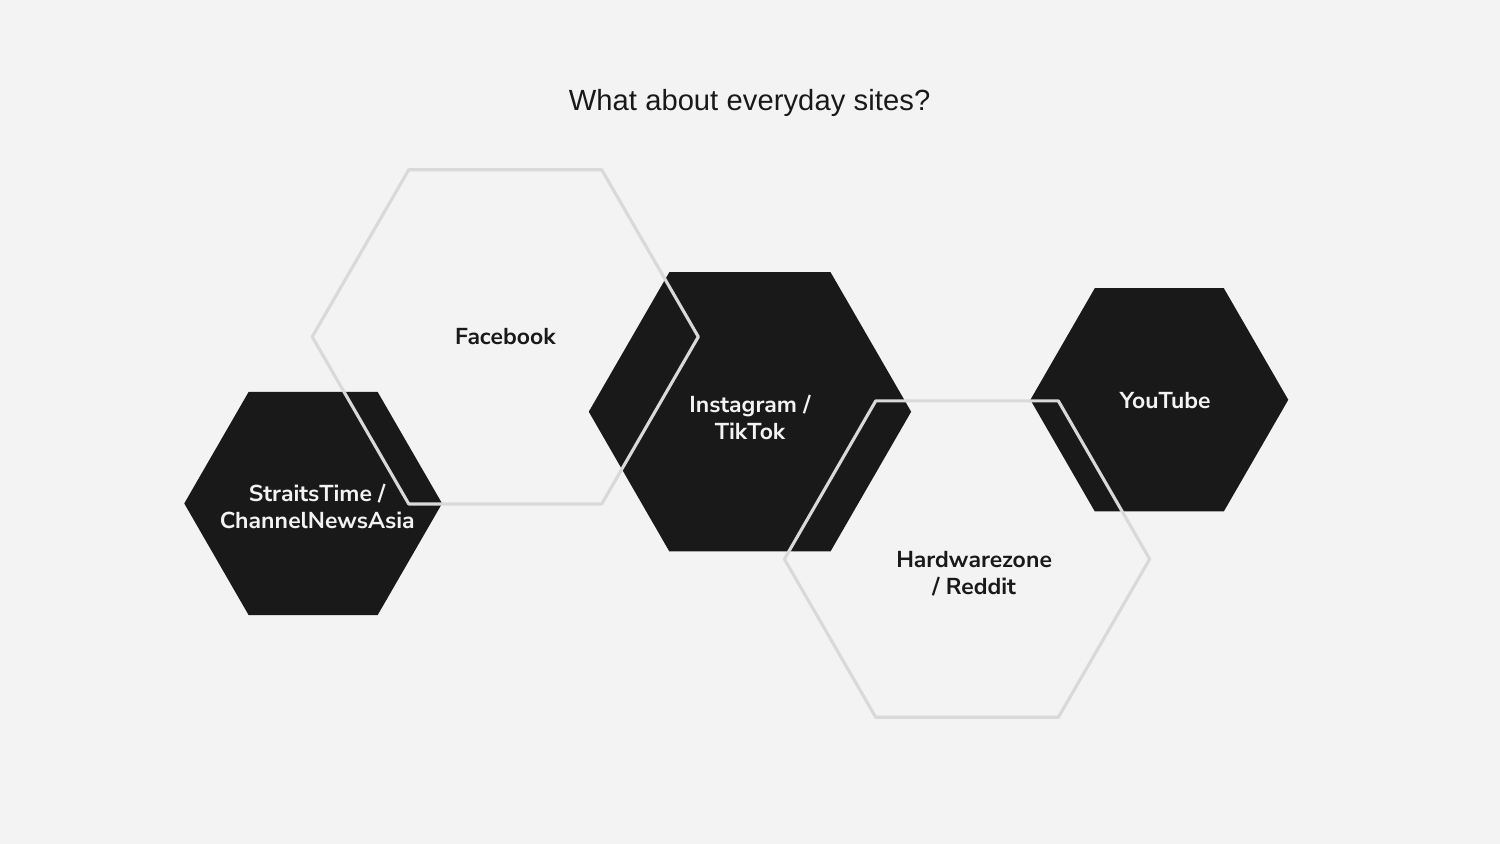

# What about everyday sites?

Facebook
YouTube
Instagram / TikTok

StraitsTime / ChannelNewsAsia
Hardwarezone
/ Reddit